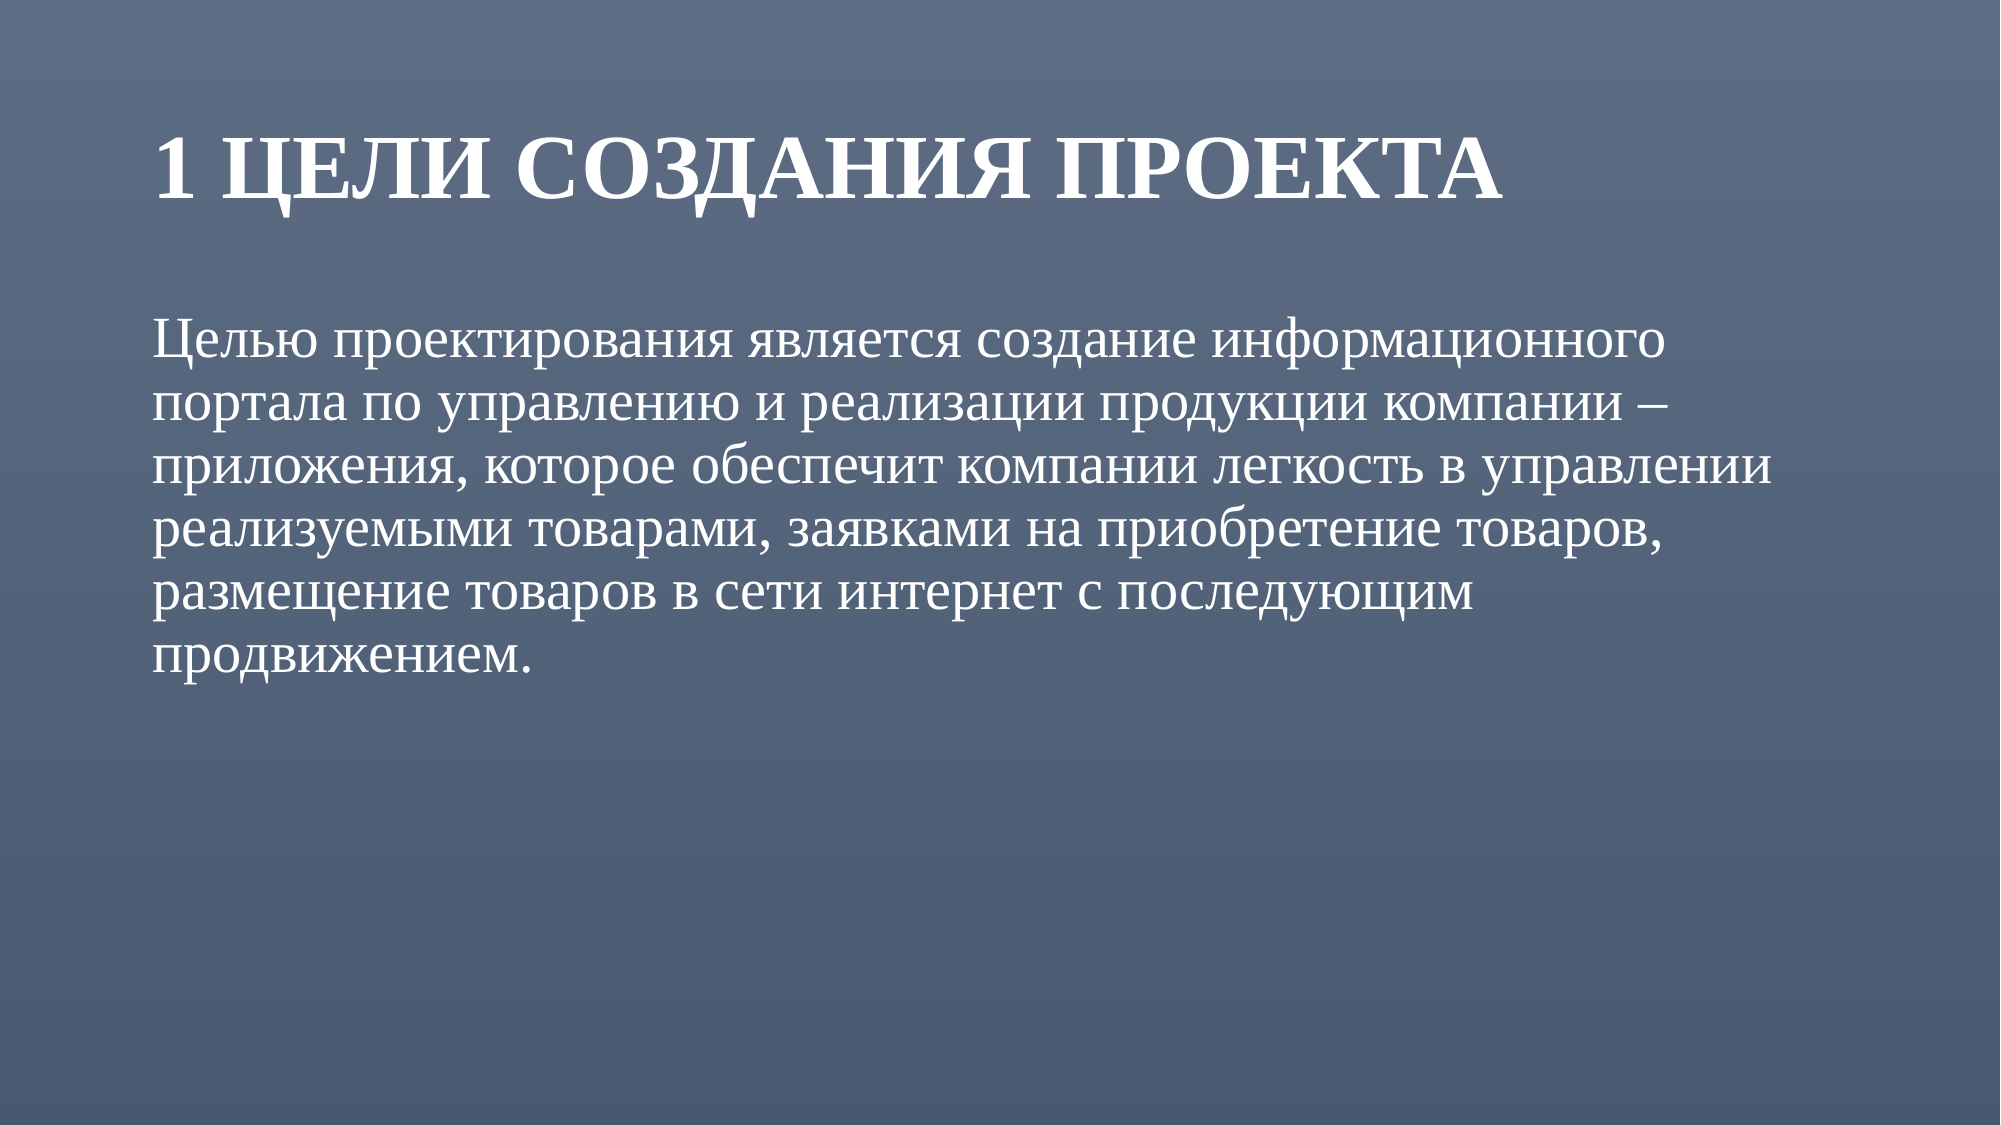

# 1 ЦЕЛИ СОЗДАНИЯ ПРОЕКТА
Целью проектирования является создание информационного портала по управлению и реализации продукции компании – приложения, которое обеспечит компании легкость в управлении реализуемыми товарами, заявками на приобретение товаров, размещение товаров в сети интернет с последующим продвижением.